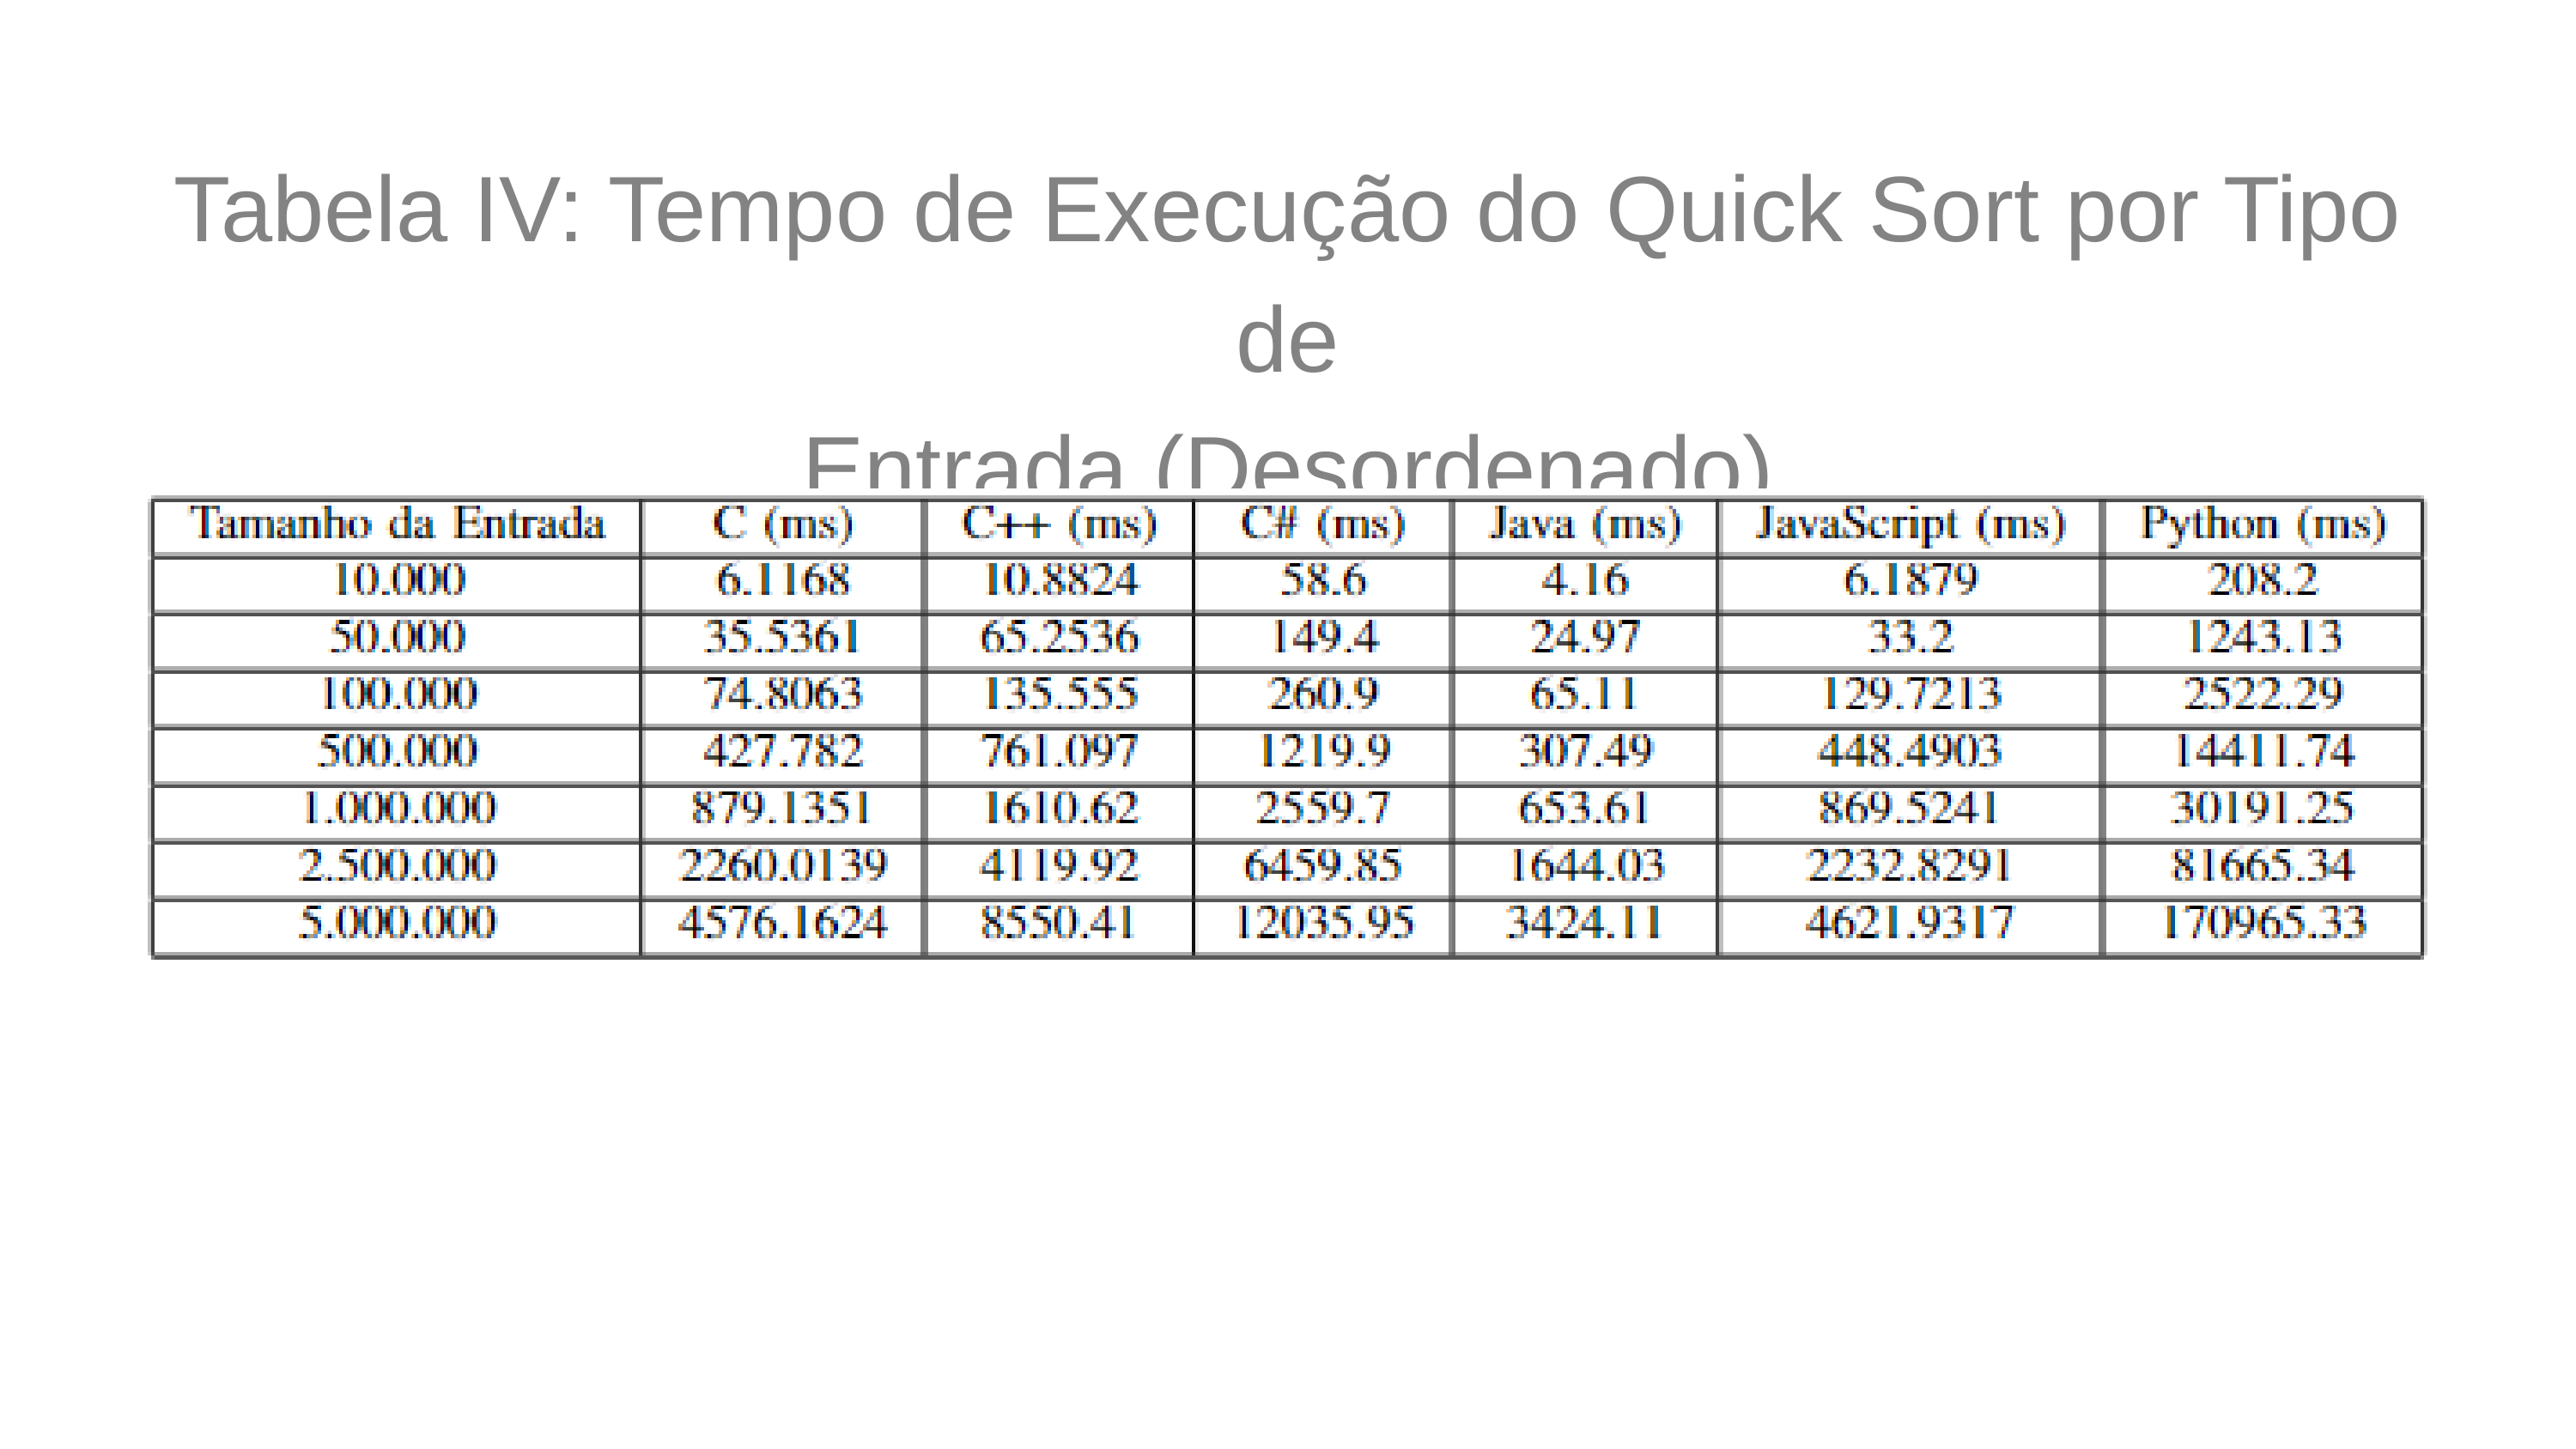

Tabela IV: Tempo de Execução do Quick Sort por Tipo de
Entrada (Desordenado)